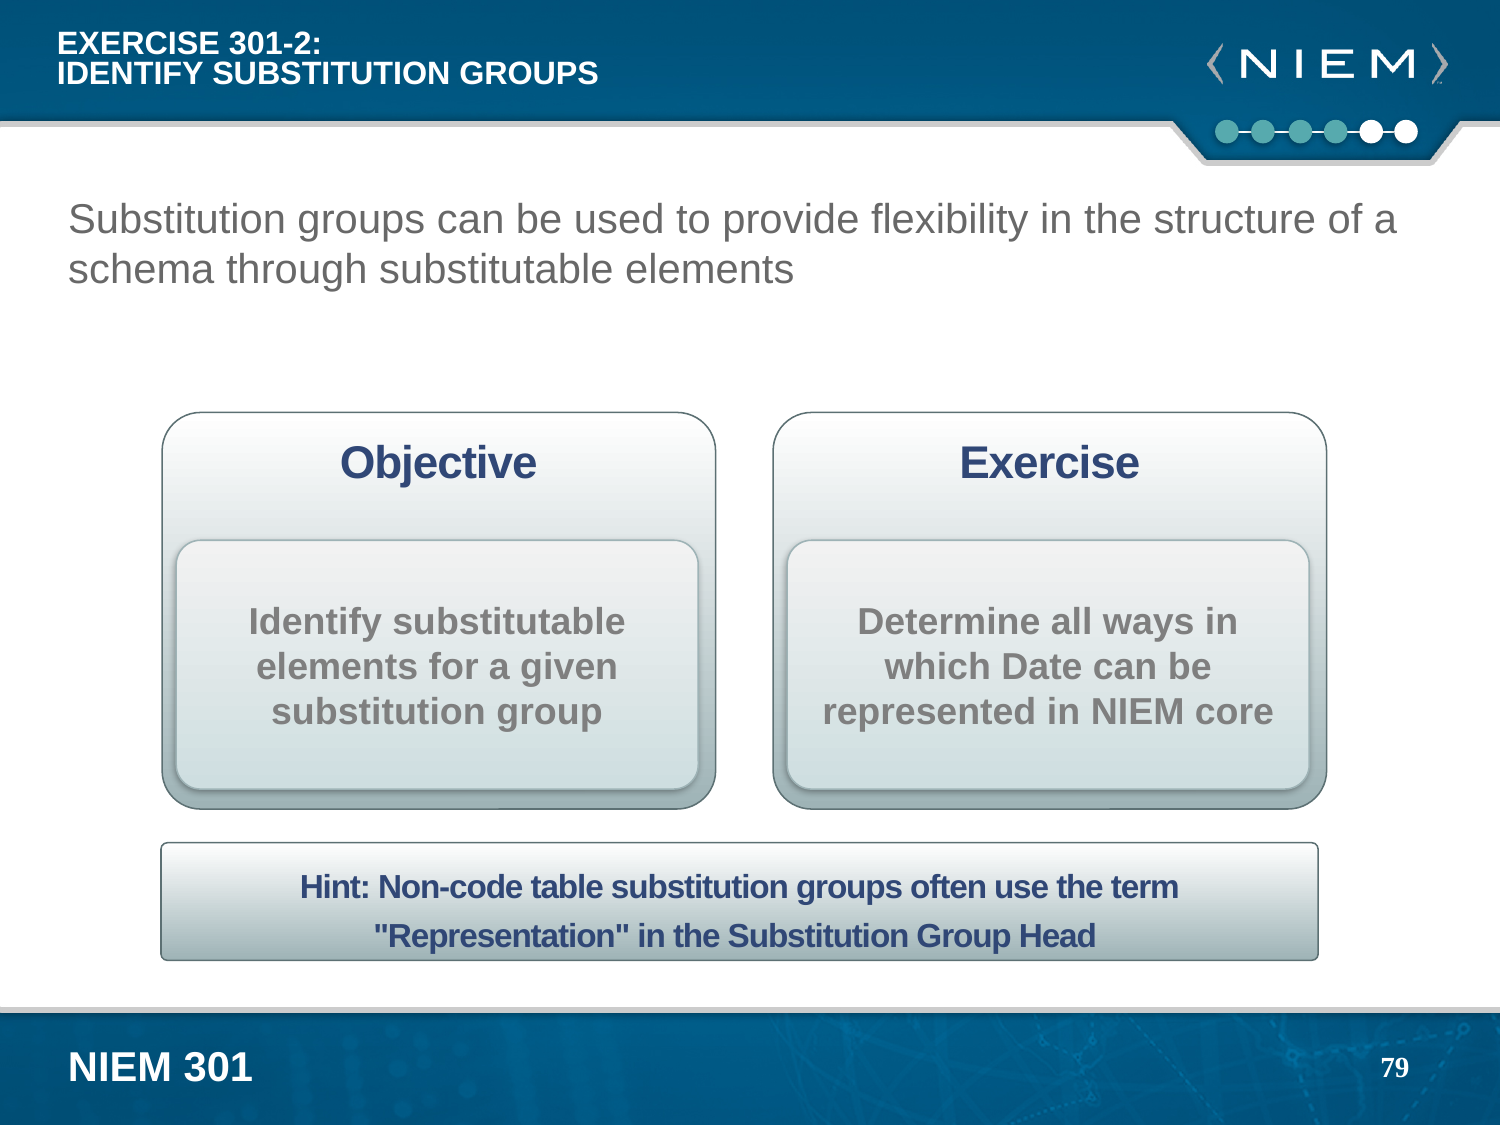

# Exercise 301-2: Identify Substitution Groups

Substitution groups can be used to provide flexibility in the structure of a schema through substitutable elements
Exercise
Determine all ways in which Date can be represented in NIEM core
Objective
Identify substitutable elements for a given substitution group
Hint: Non-code table substitution groups often use the term "Representation" in the Substitution Group Head
79